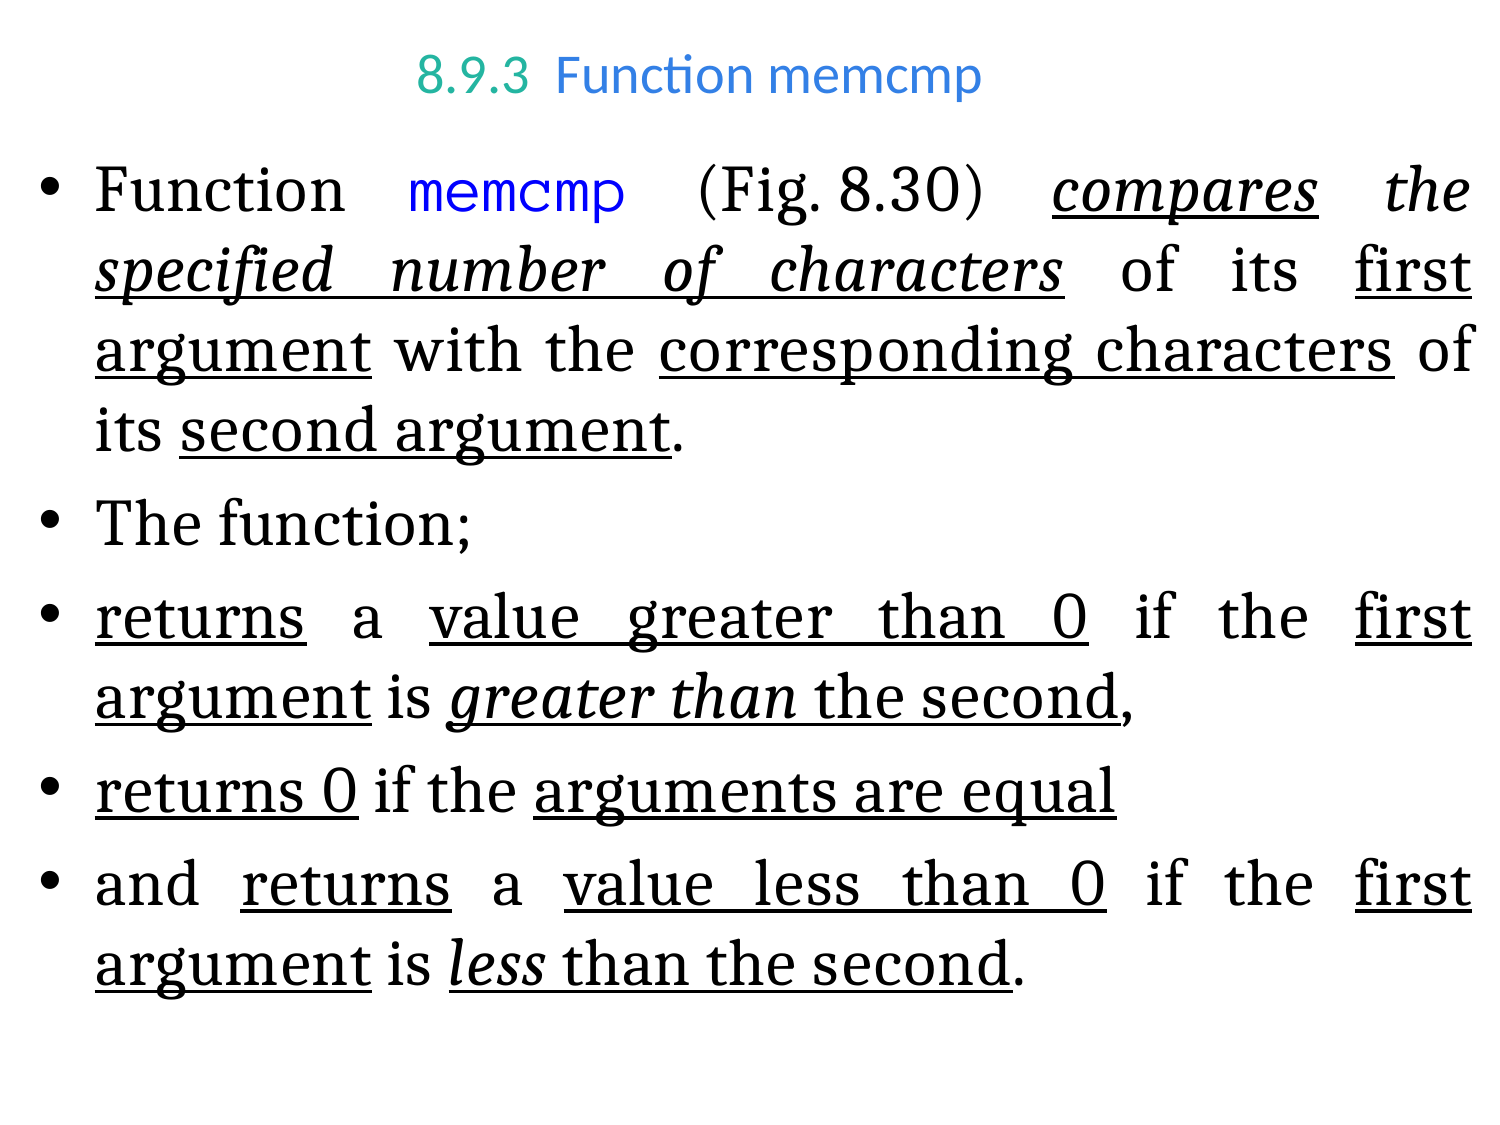

# 8.9.3  Function memcmp
Function memcmp (Fig. 8.30) compares the specified number of characters of its first argument with the corresponding characters of its second argument.
The function;
returns a value greater than 0 if the first argument is greater than the second,
returns 0 if the arguments are equal
and returns a value less than 0 if the first argument is less than the second.